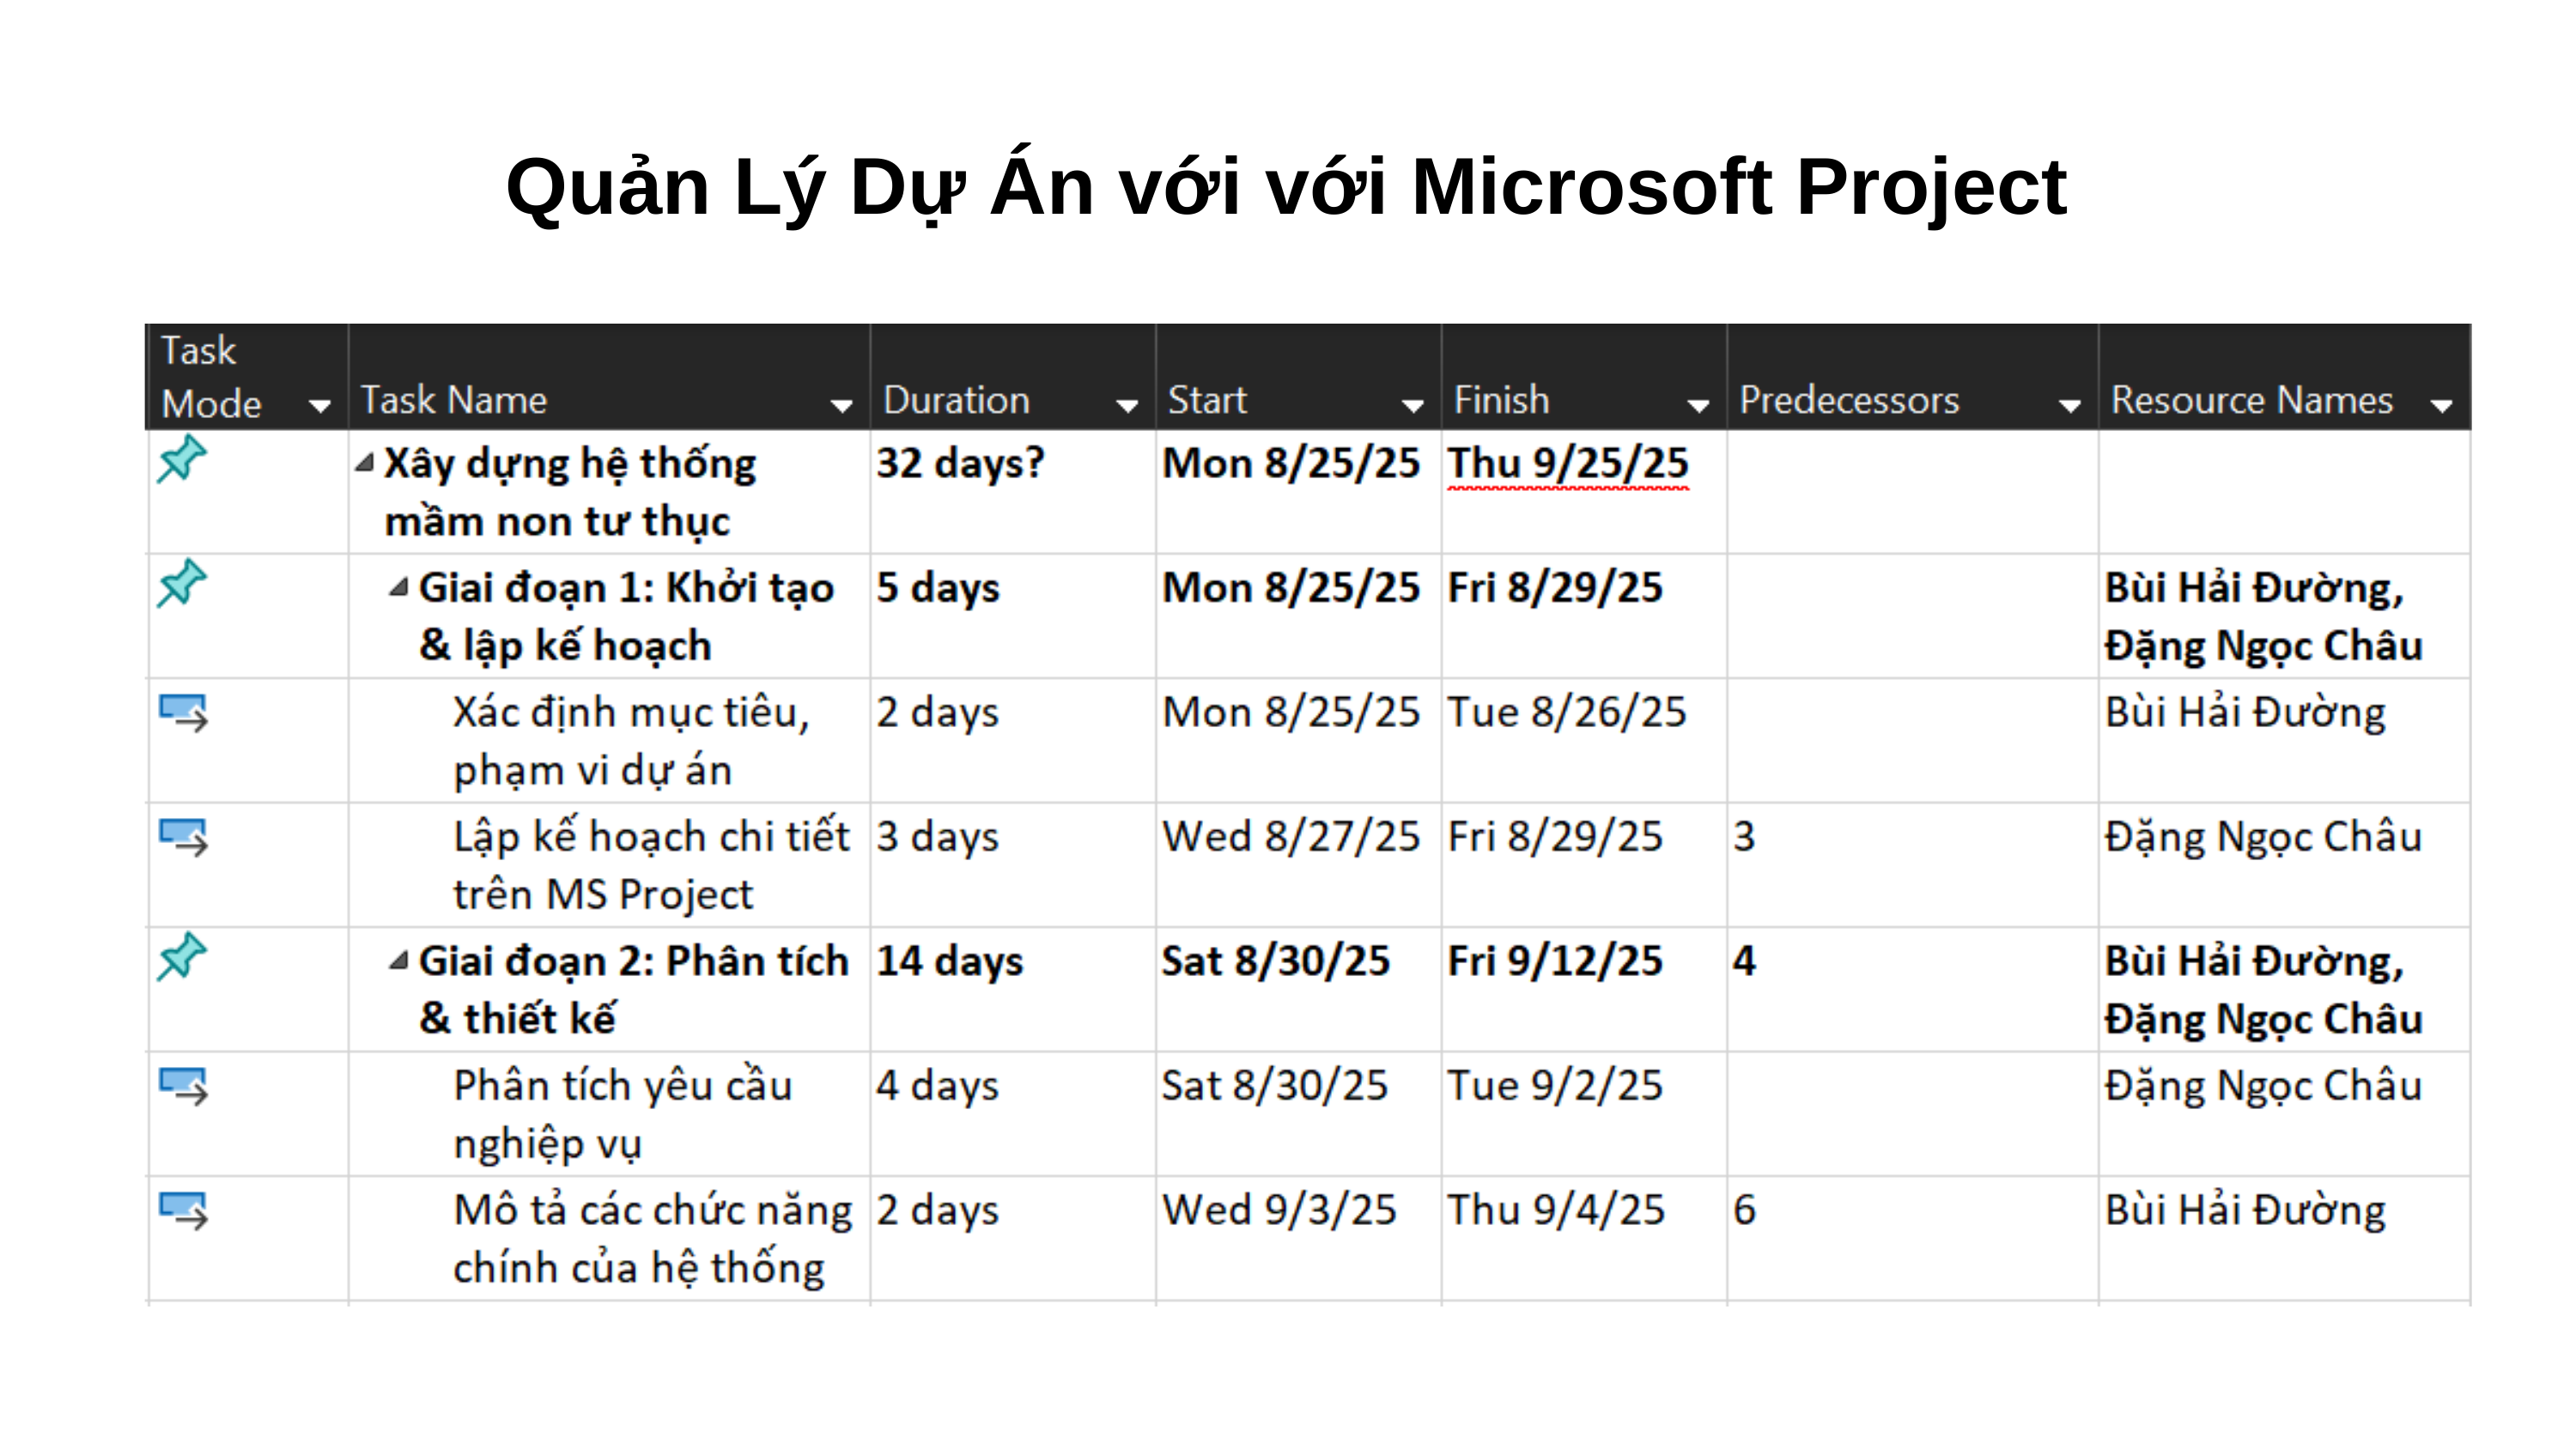

Quản Lý Dự Án với với Microsoft Project